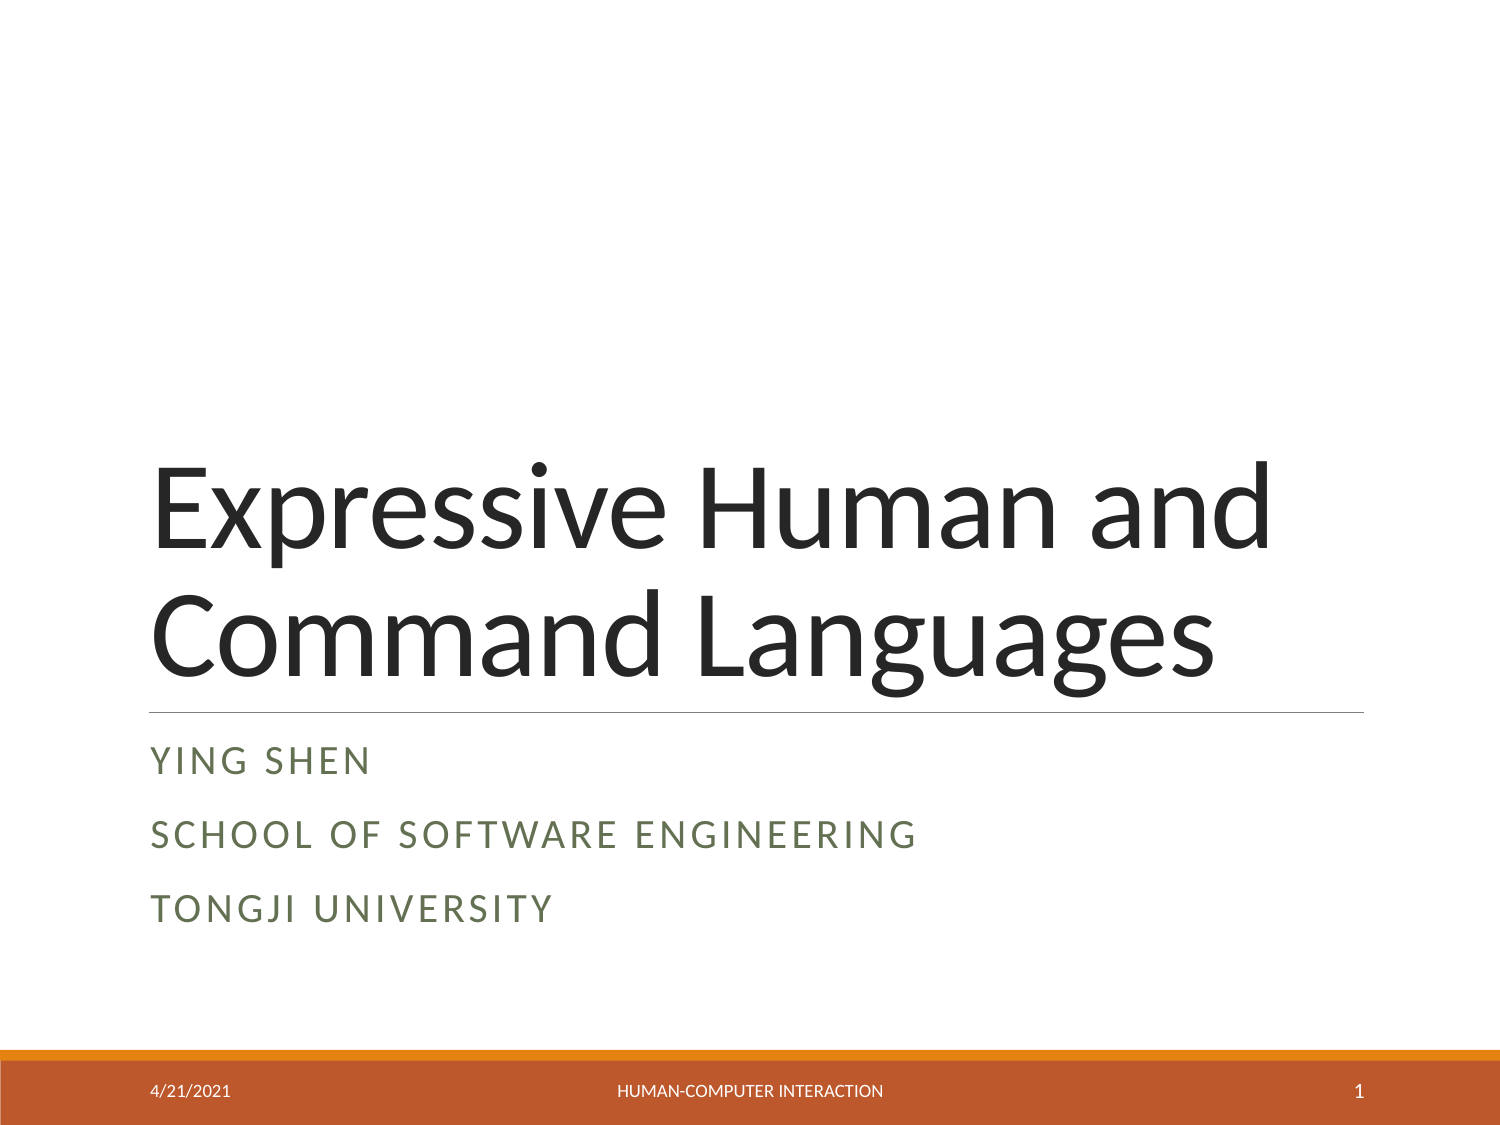

# Expressive Human and Command Languages
Ying shen
School of software engineering
Tongji university

4/21/2021
Human-computer interaction
1